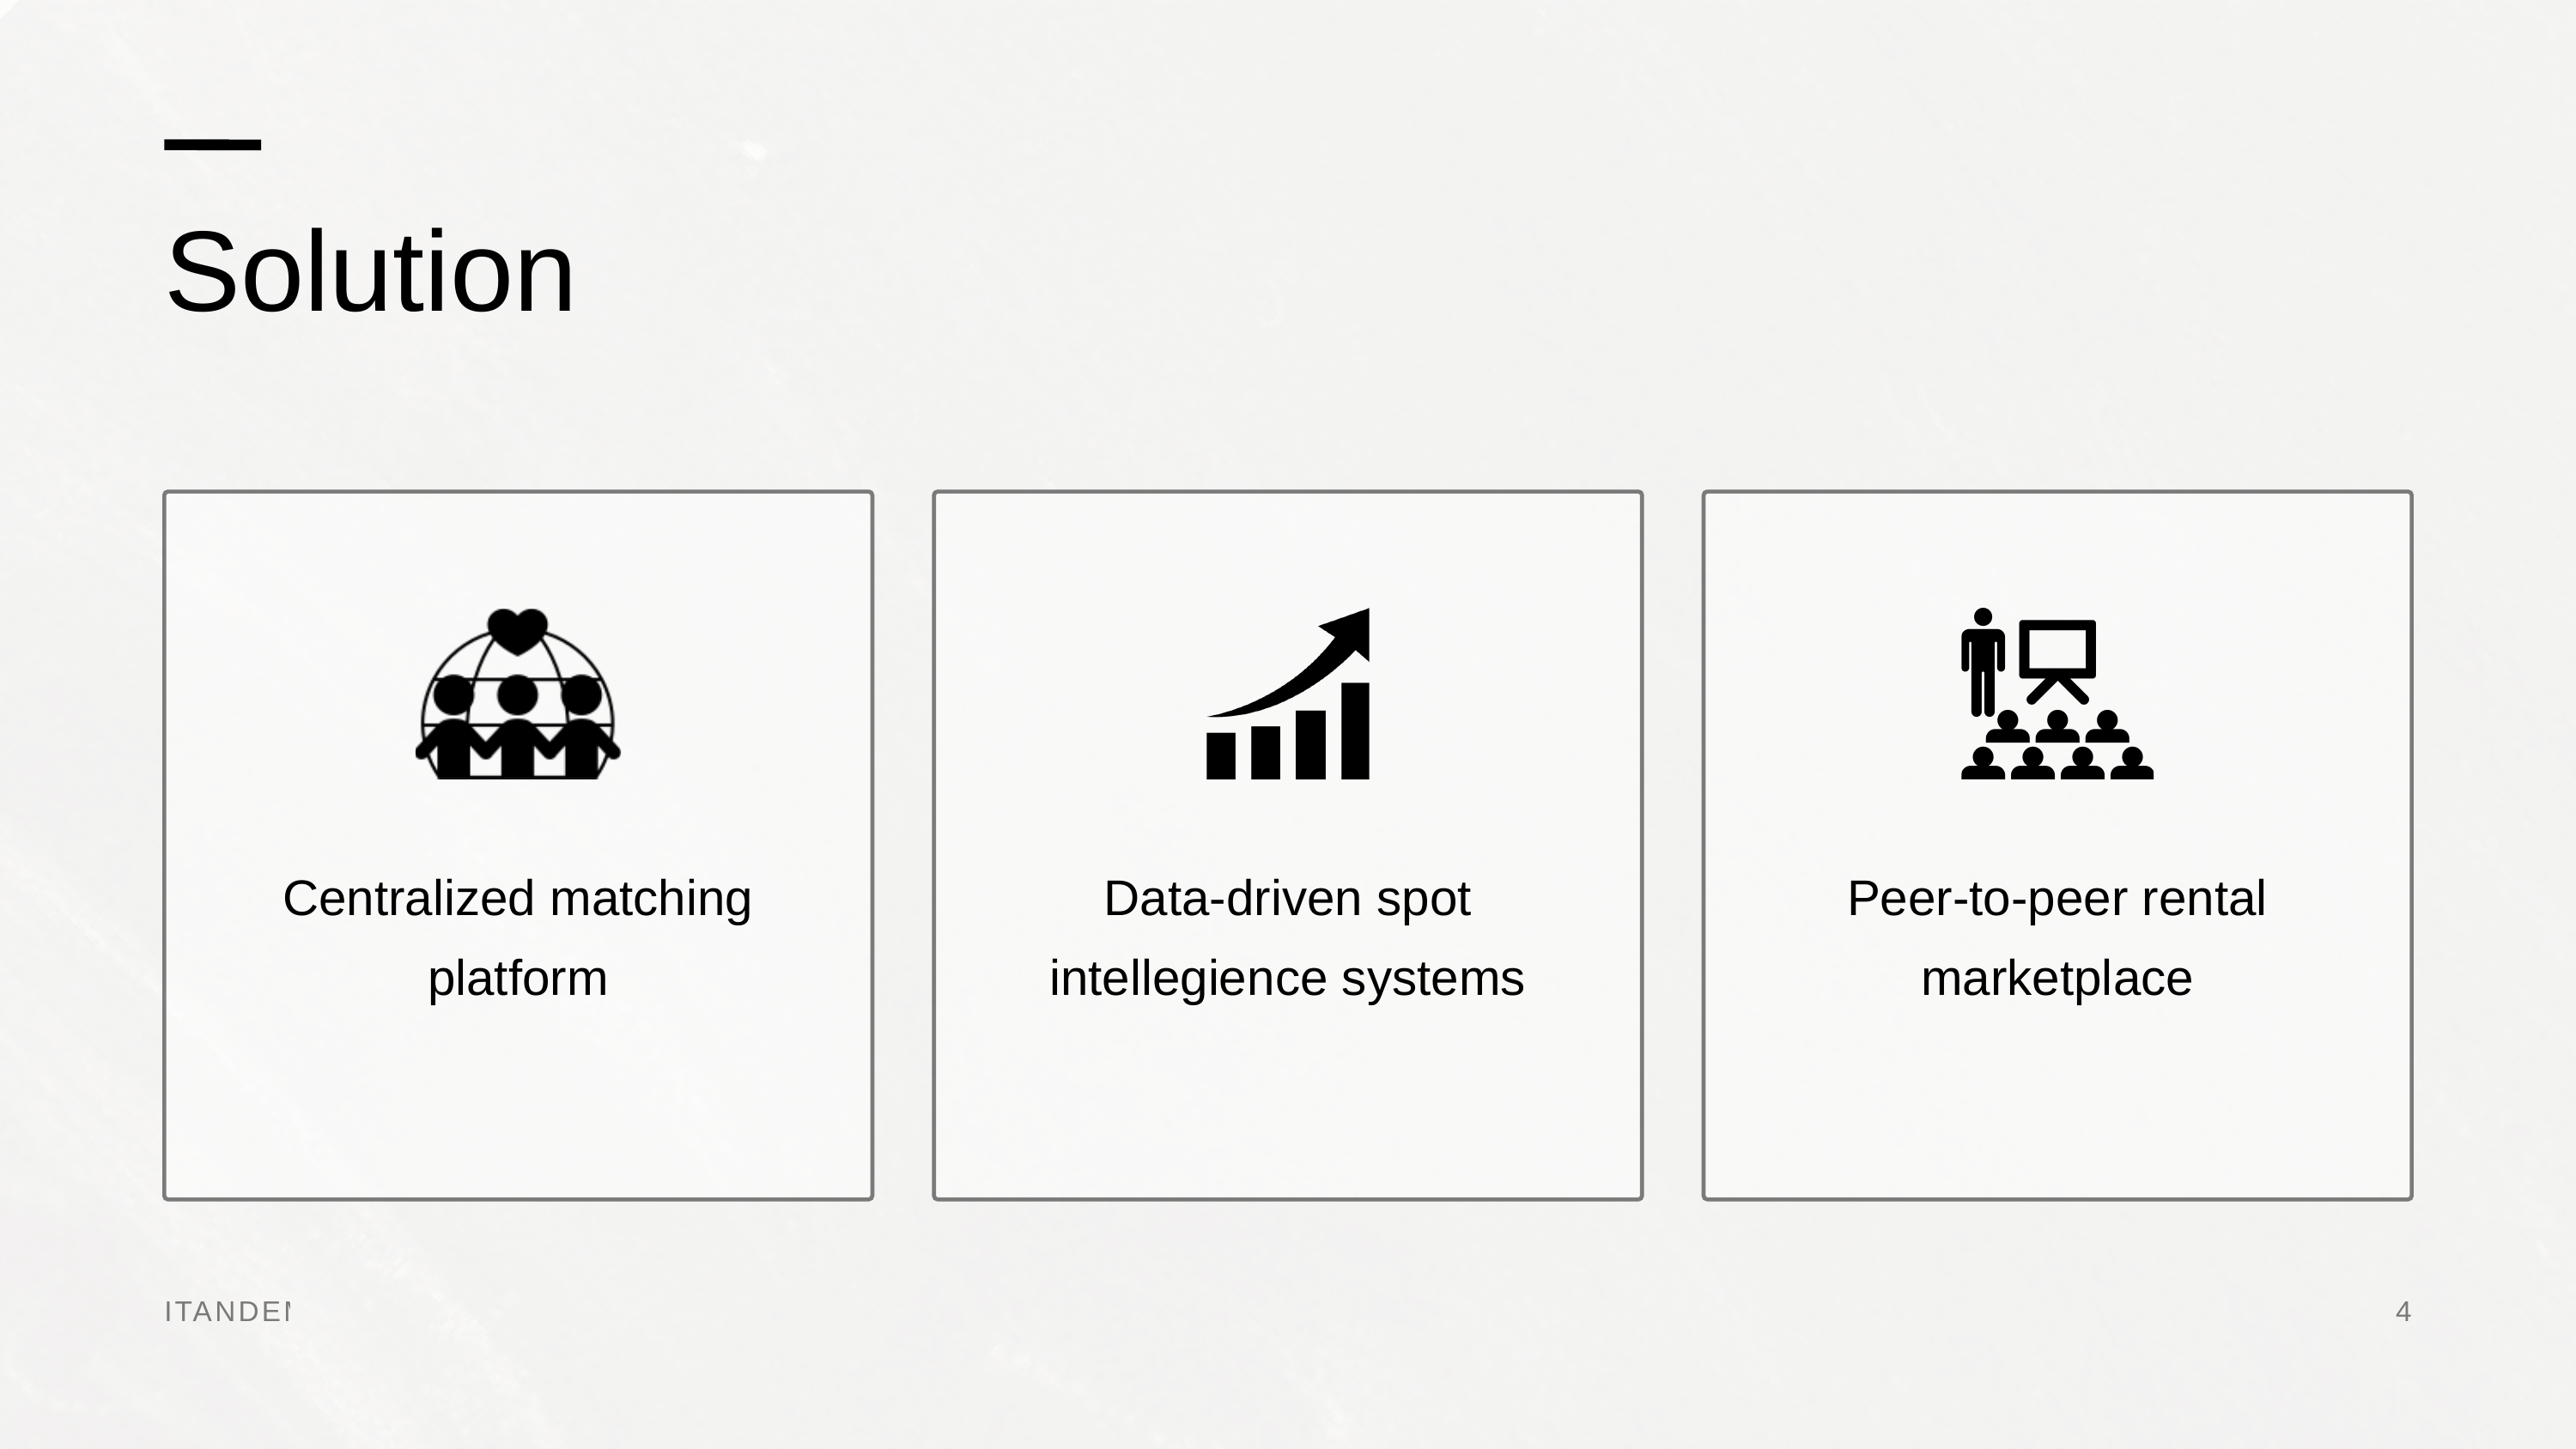

Solution

Centralized matching platform
Data-driven spot intellegience systems
Peer-to-peer rental marketplace
ITANDEM
4